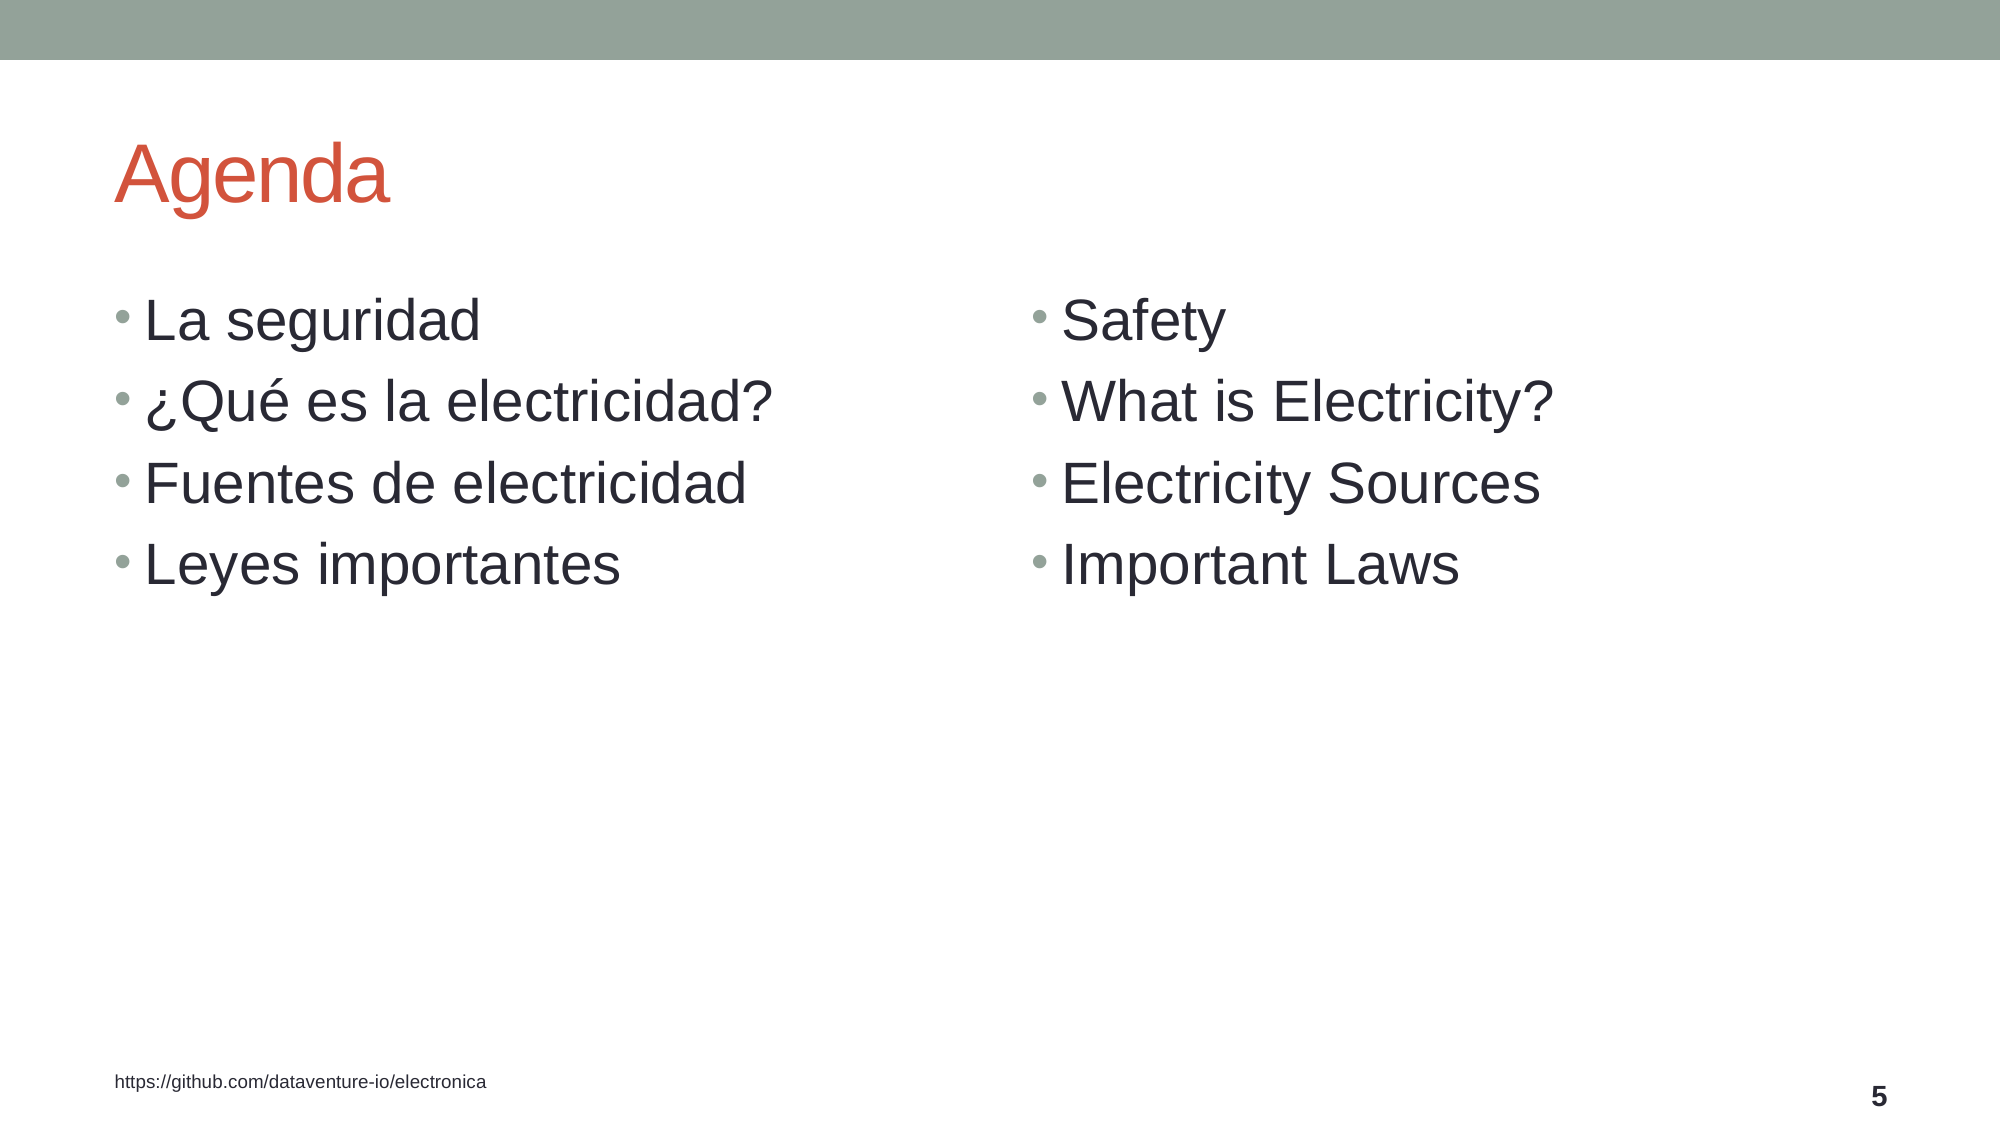

# Agenda
La seguridad
¿Qué es la electricidad?
Fuentes de electricidad
Leyes importantes

Safety
What is Electricity?
Electricity Sources
Important Laws

5